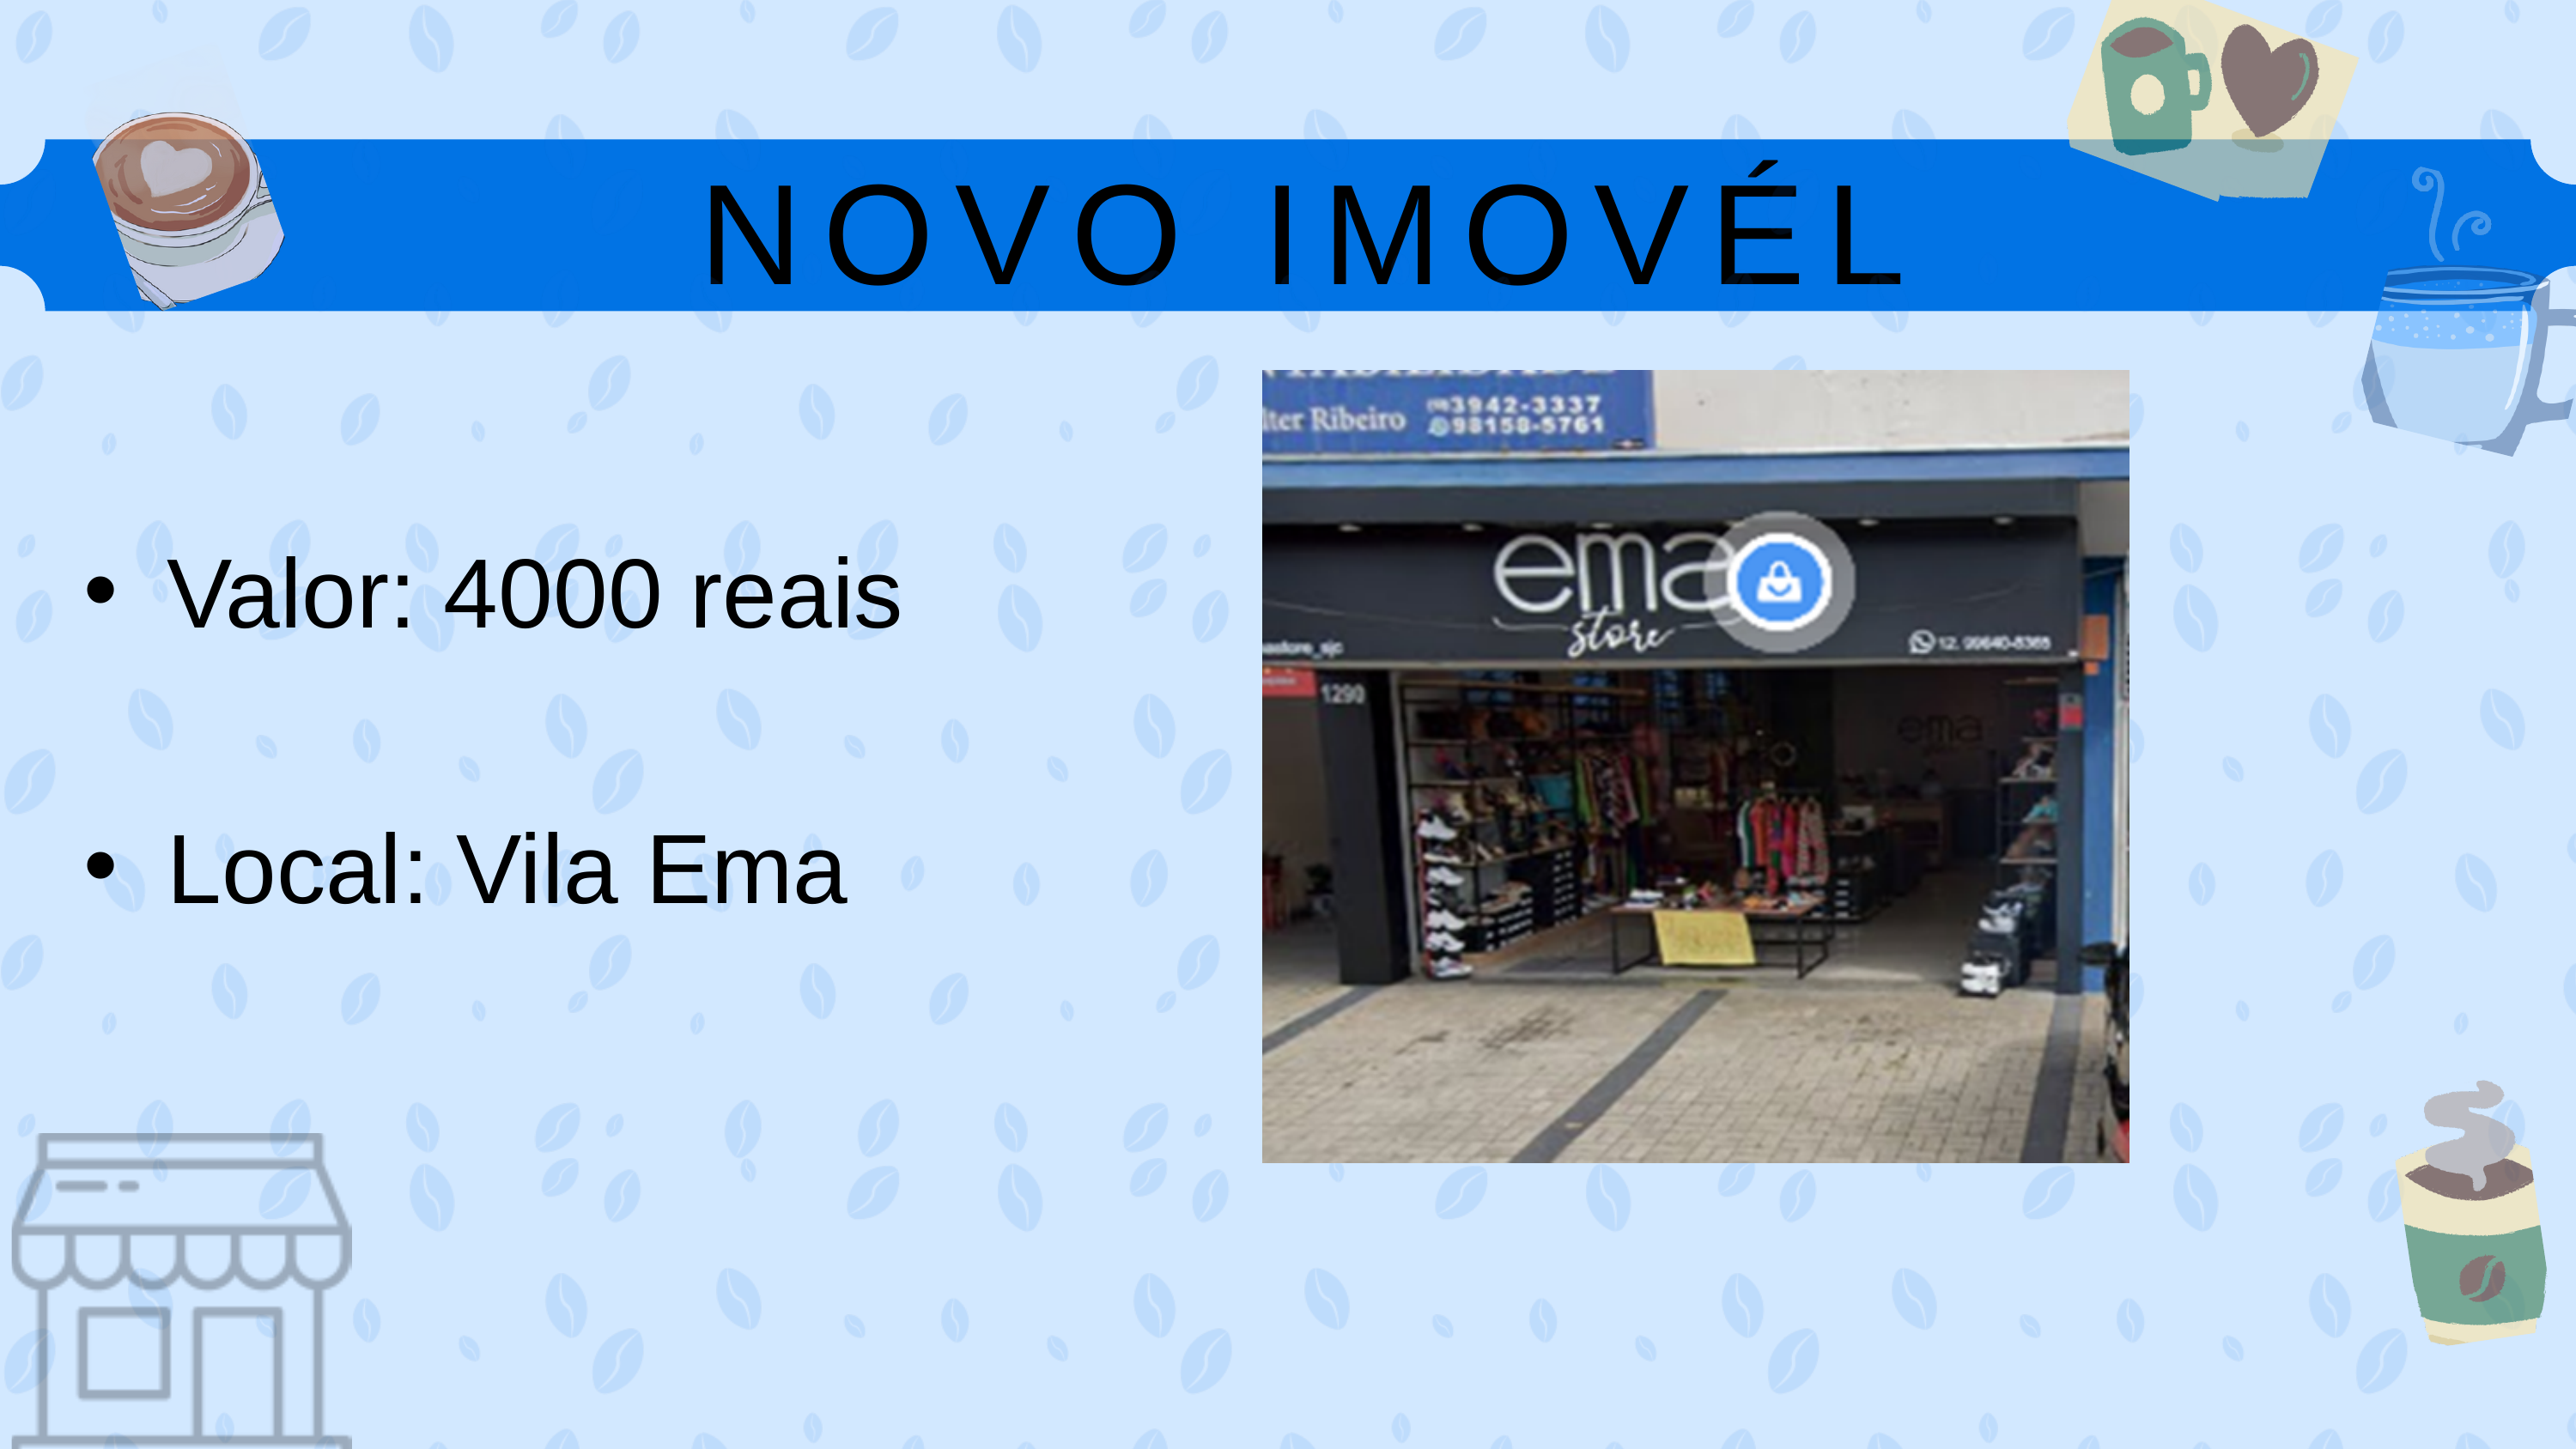

NOVO IMOVÉL

Valor: 4000 reais

Local: Vila Ema